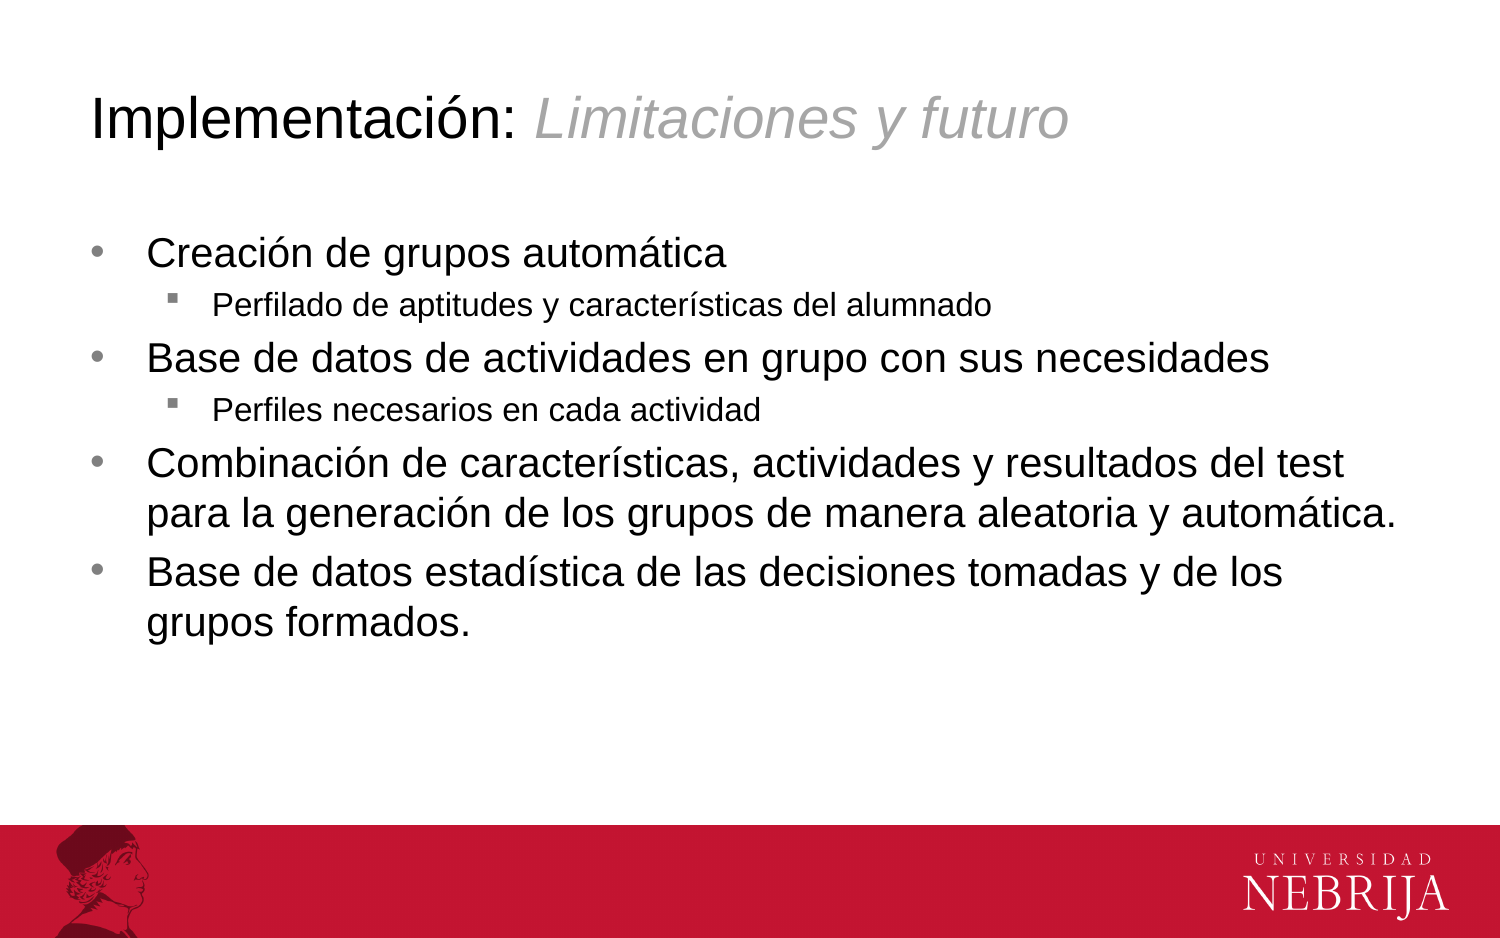

# Implementación: Limitaciones y futuro
Creación de grupos automática
Perfilado de aptitudes y características del alumnado
Base de datos de actividades en grupo con sus necesidades
Perfiles necesarios en cada actividad
Combinación de características, actividades y resultados del test para la generación de los grupos de manera aleatoria y automática.
Base de datos estadística de las decisiones tomadas y de los grupos formados.